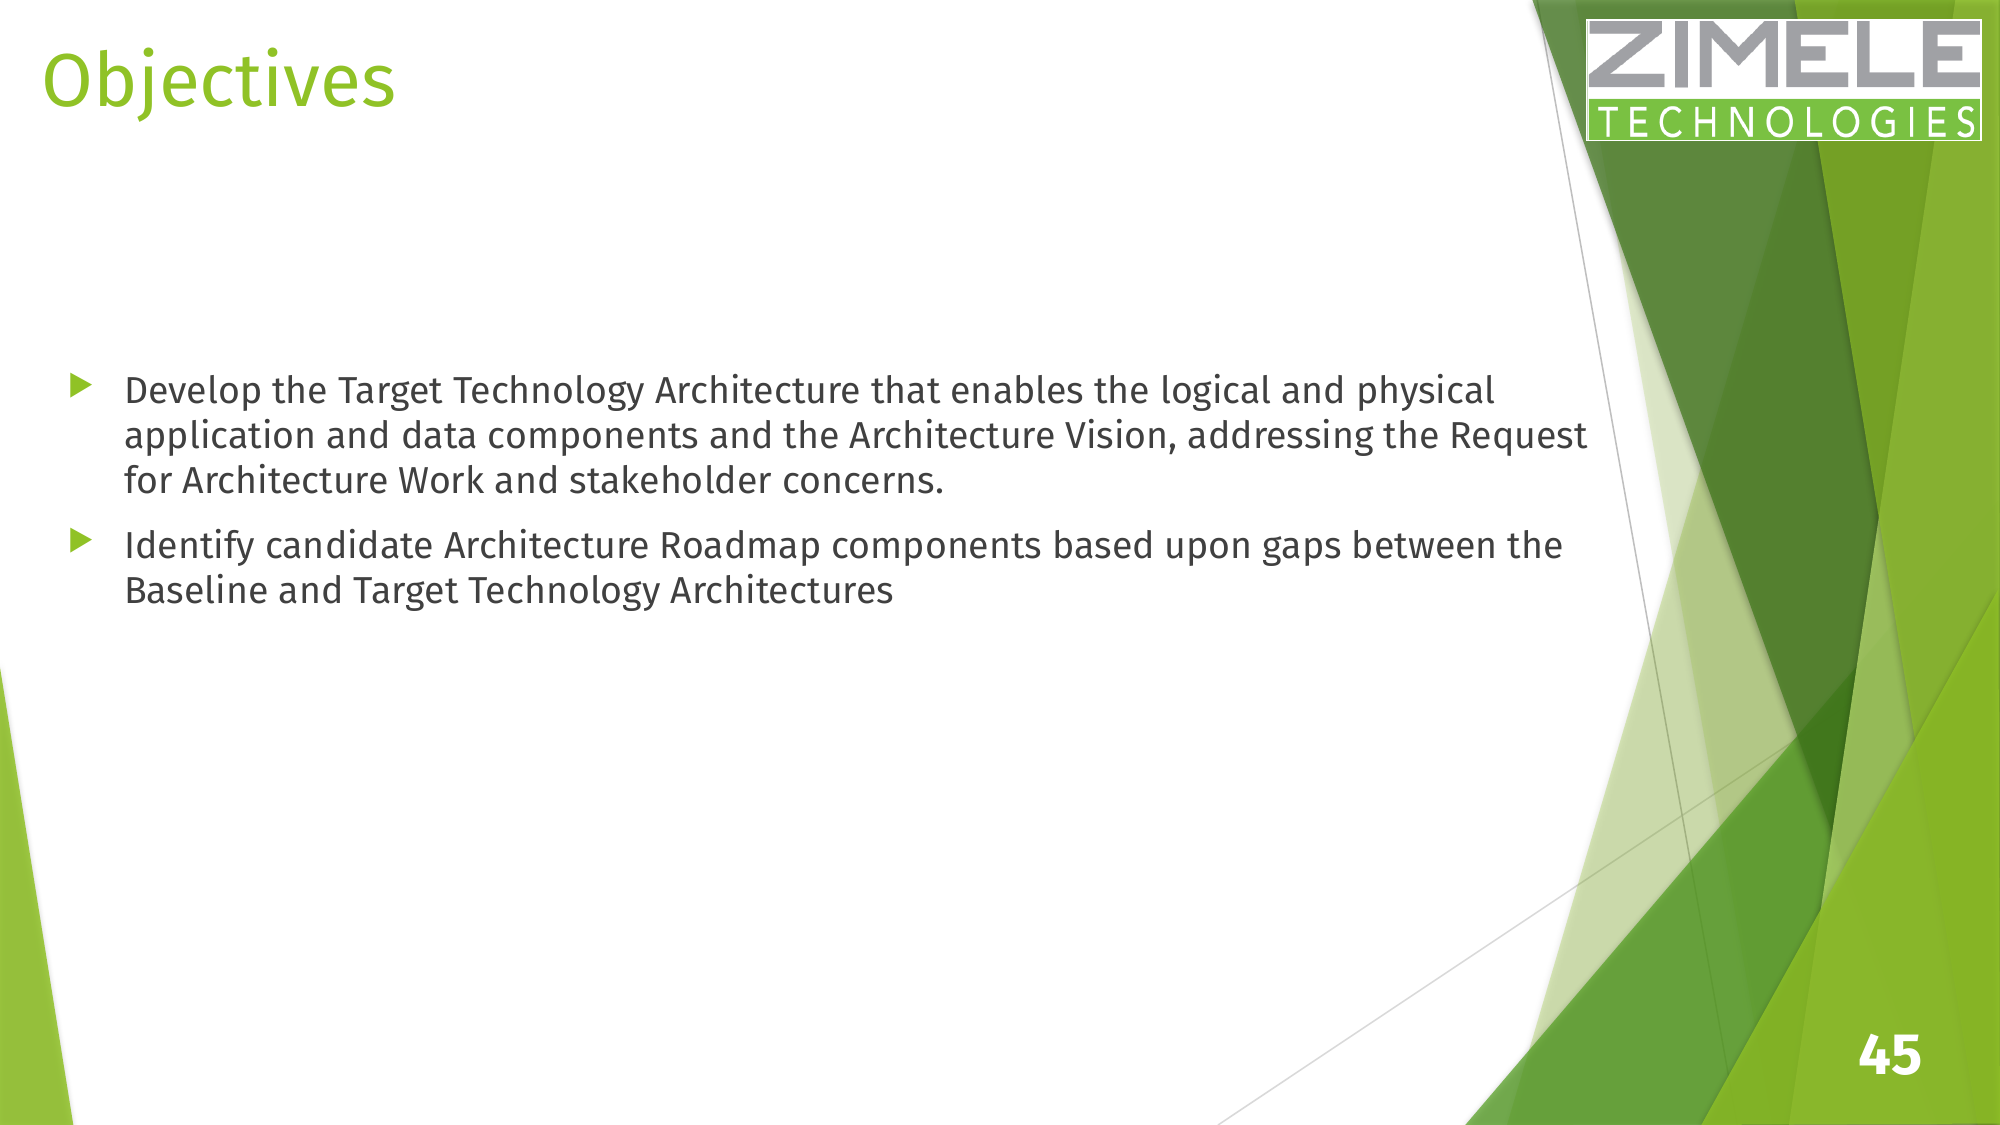

# Objectives
Develop the Target Technology Architecture that enables the logical and physical application and data components and the Architecture Vision, addressing the Request for Architecture Work and stakeholder concerns.
Identify candidate Architecture Roadmap components based upon gaps between the Baseline and Target Technology Architectures
45